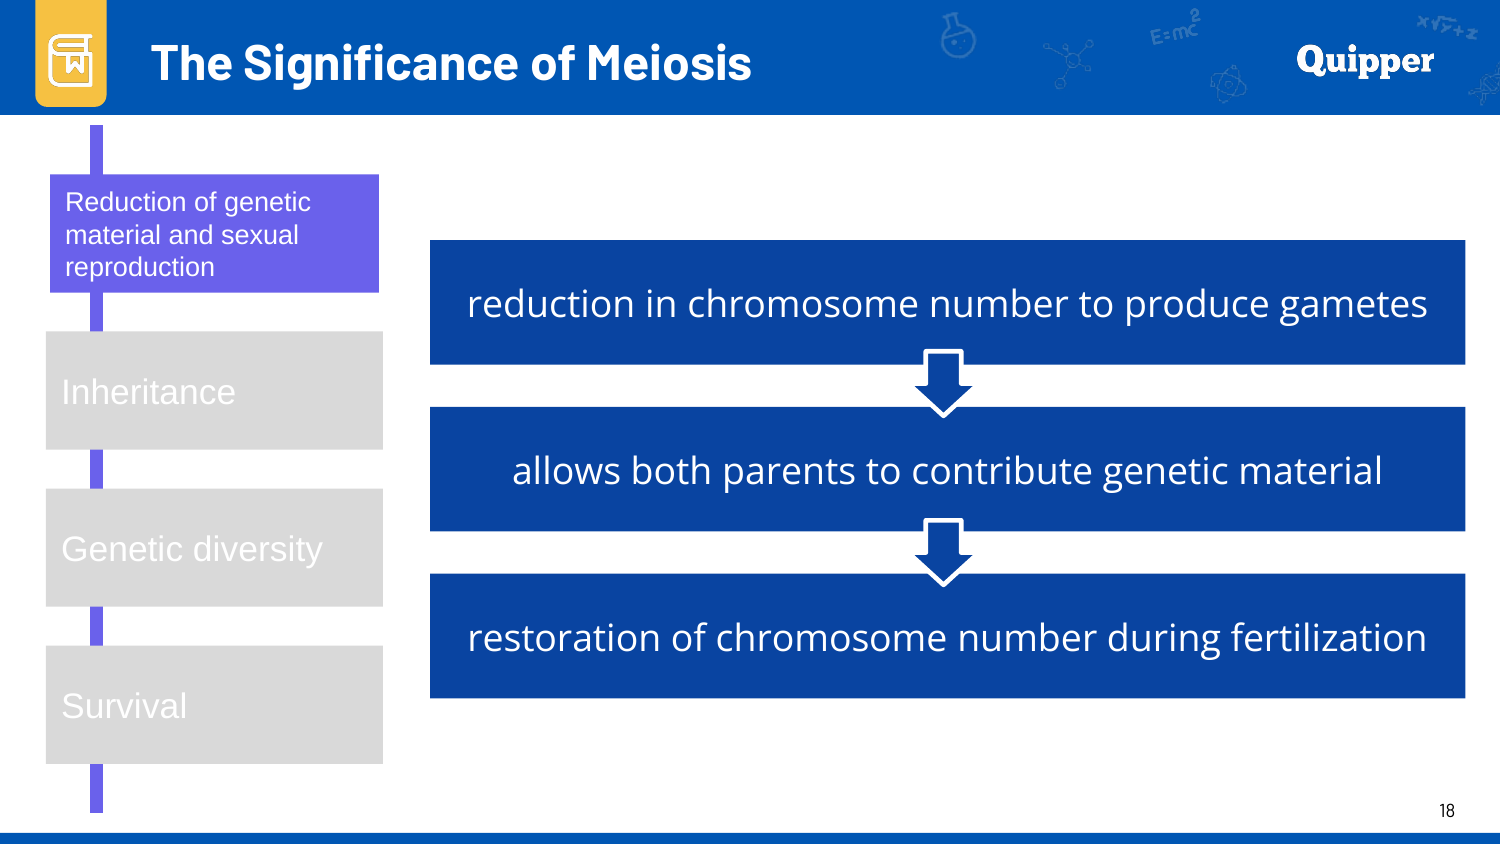

The Significance of Meiosis

Reduction of genetic material and sexual reproduction
reduction in chromosome number to produce gametes
Inheritance

allows both parents to contribute genetic material
Genetic diversity

restoration of chromosome number during fertilization

Survival
18